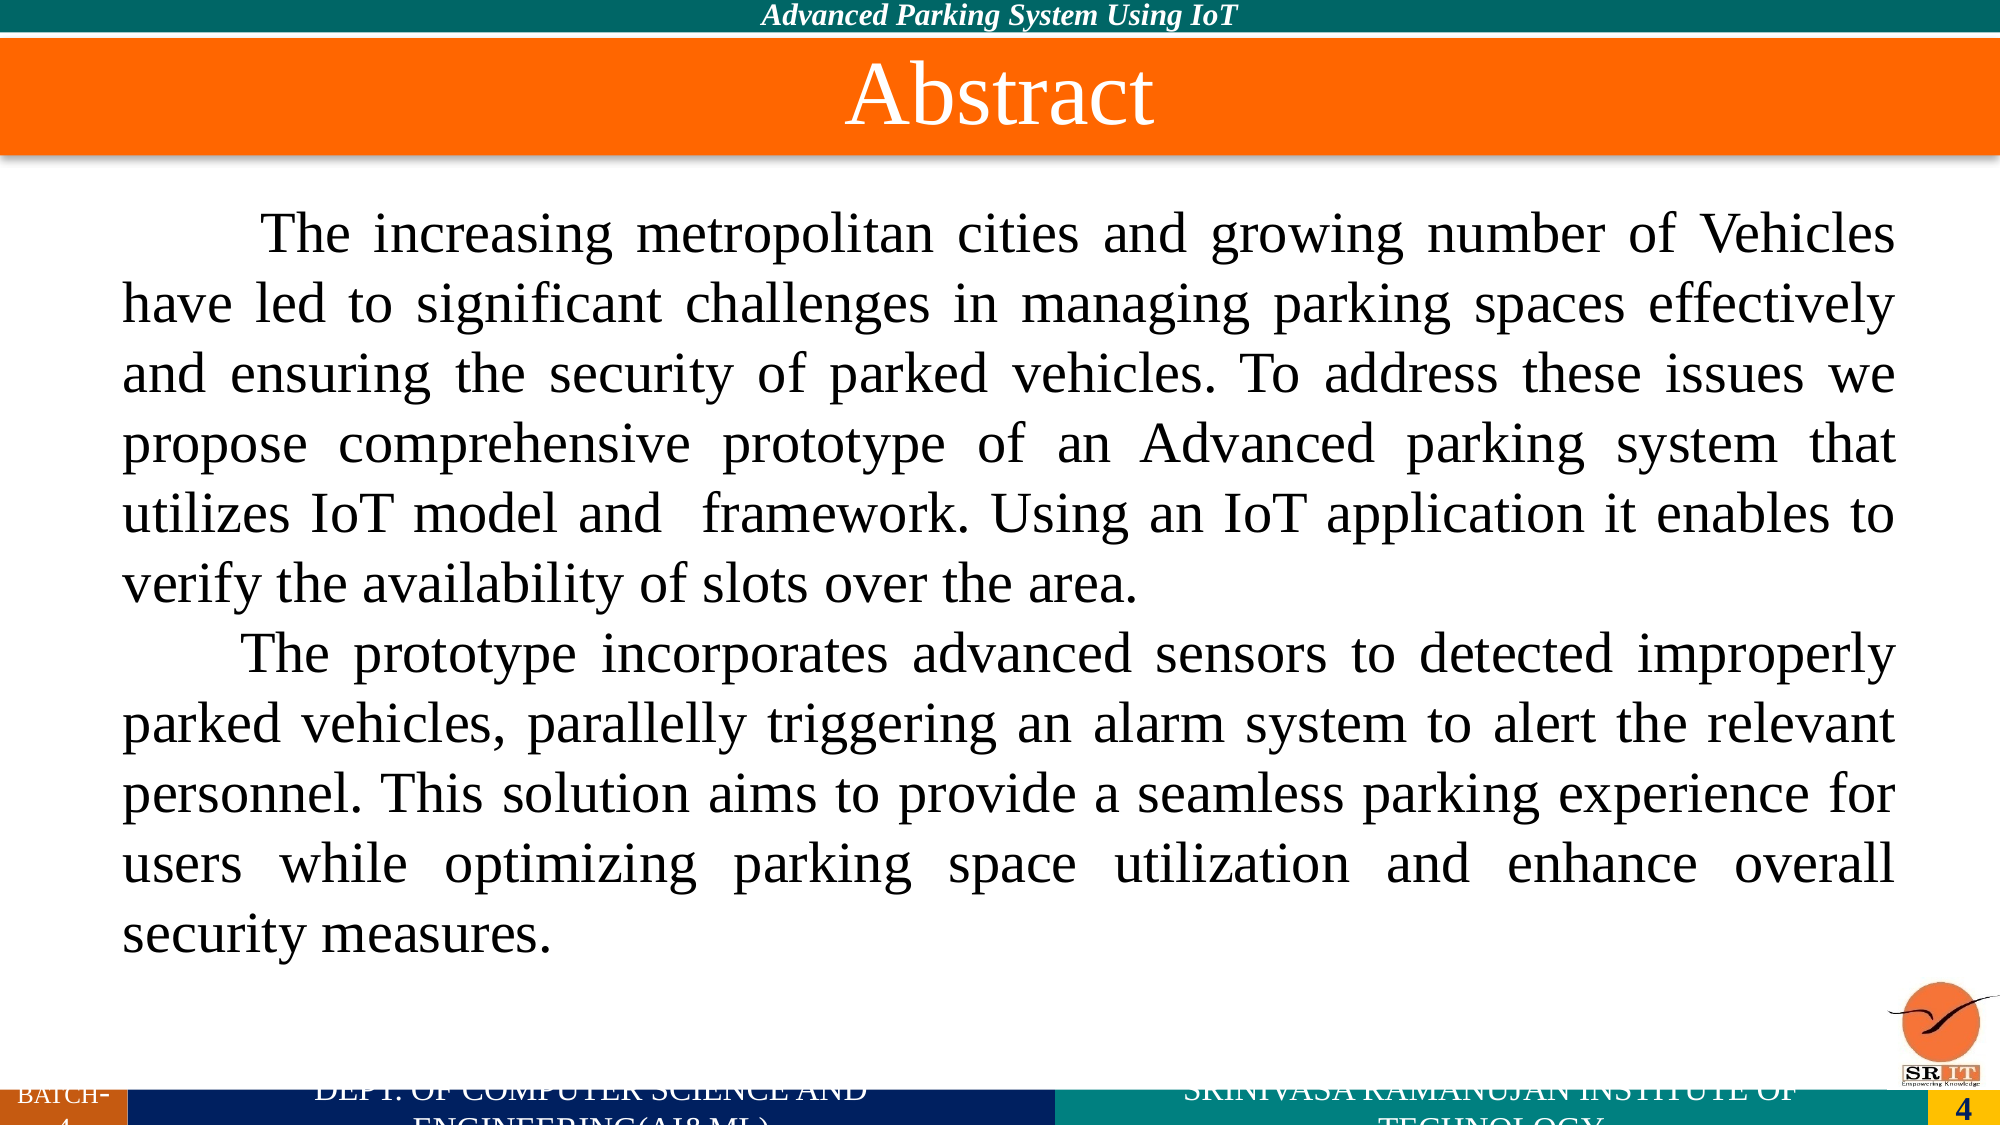

Abstract
      The increasing metropolitan cities and growing number of Vehicles have led to significant challenges in managing parking spaces effectively and ensuring the security of parked vehicles. To address these issues we propose comprehensive prototype of an Advanced parking system that utilizes IoT model and  framework. Using an IoT application it enables to verify the availability of slots over the area.
     The prototype incorporates advanced sensors to detected improperly parked vehicles, parallelly triggering an alarm system to alert the relevant personnel. This solution aims to provide a seamless parking experience for users while optimizing parking space utilization and enhance overall security measures.